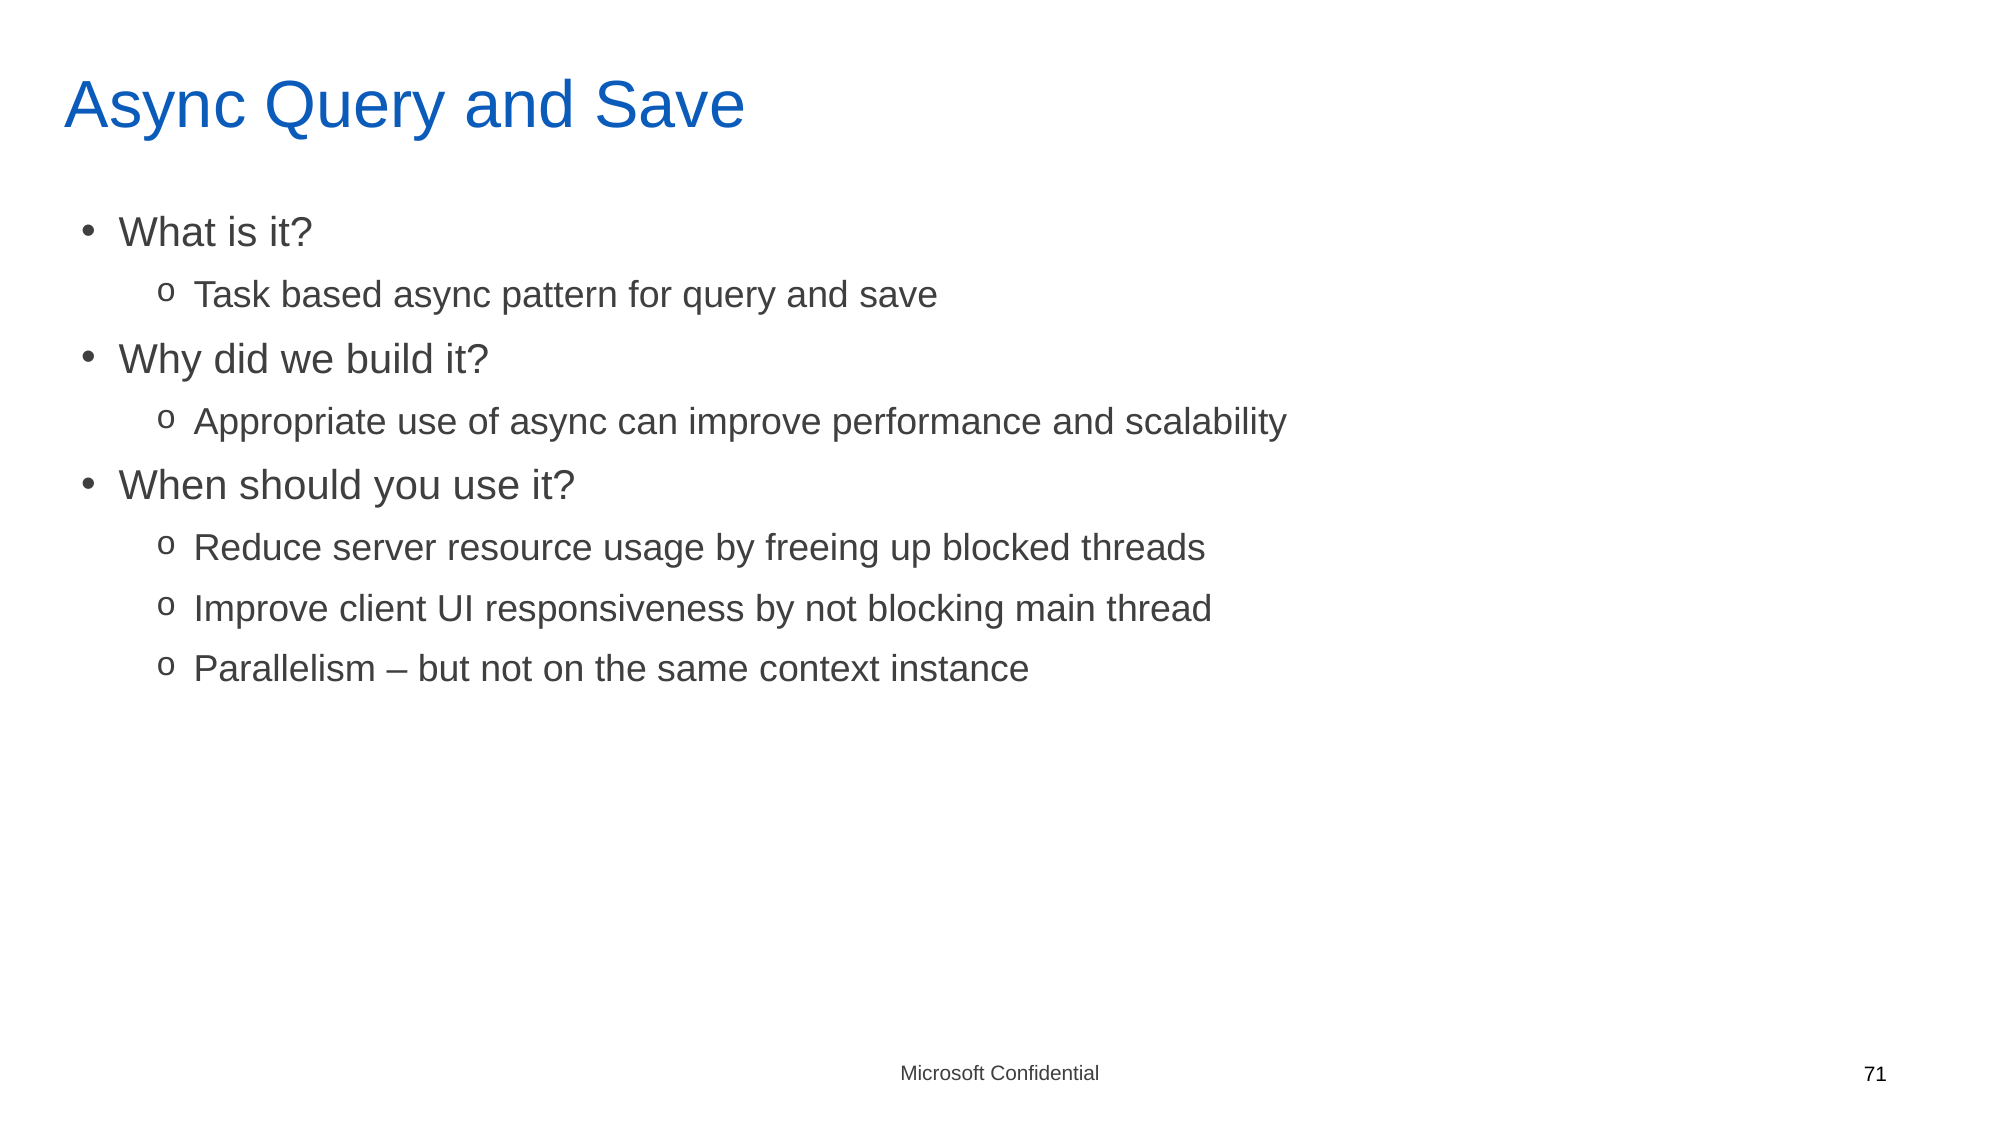

# Async Query and Save
What is it?
Task based async pattern for query and save
Why did we build it?
Appropriate use of async can improve performance and scalability
When should you use it?
Reduce server resource usage by freeing up blocked threads
Improve client UI responsiveness by not blocking main thread
Parallelism – but not on the same context instance

71